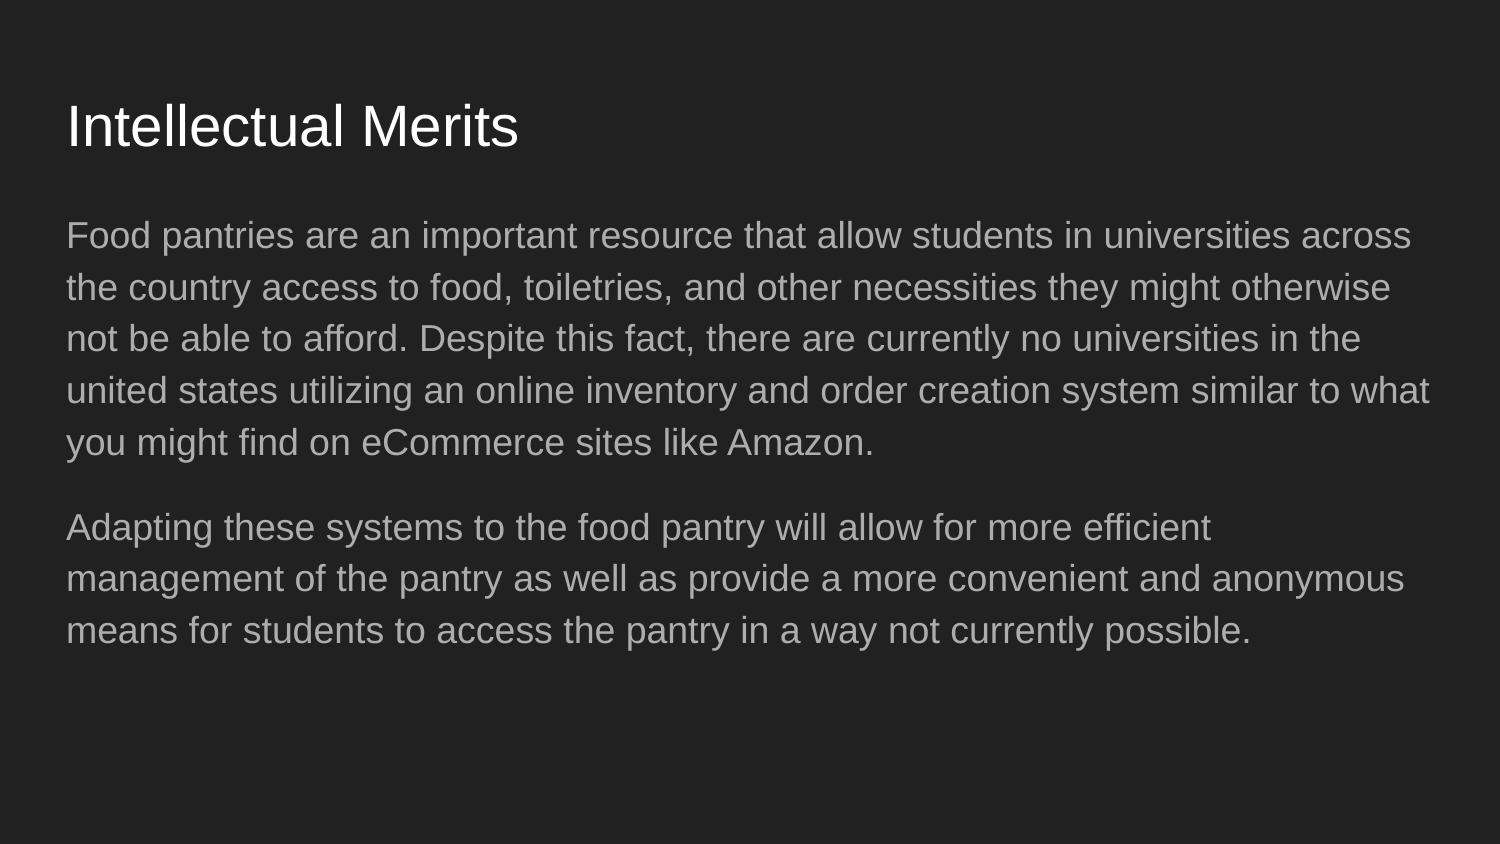

# Intellectual Merits
Food pantries are an important resource that allow students in universities across the country access to food, toiletries, and other necessities they might otherwise not be able to afford. Despite this fact, there are currently no universities in the united states utilizing an online inventory and order creation system similar to what you might find on eCommerce sites like Amazon.
Adapting these systems to the food pantry will allow for more efficient management of the pantry as well as provide a more convenient and anonymous means for students to access the pantry in a way not currently possible.